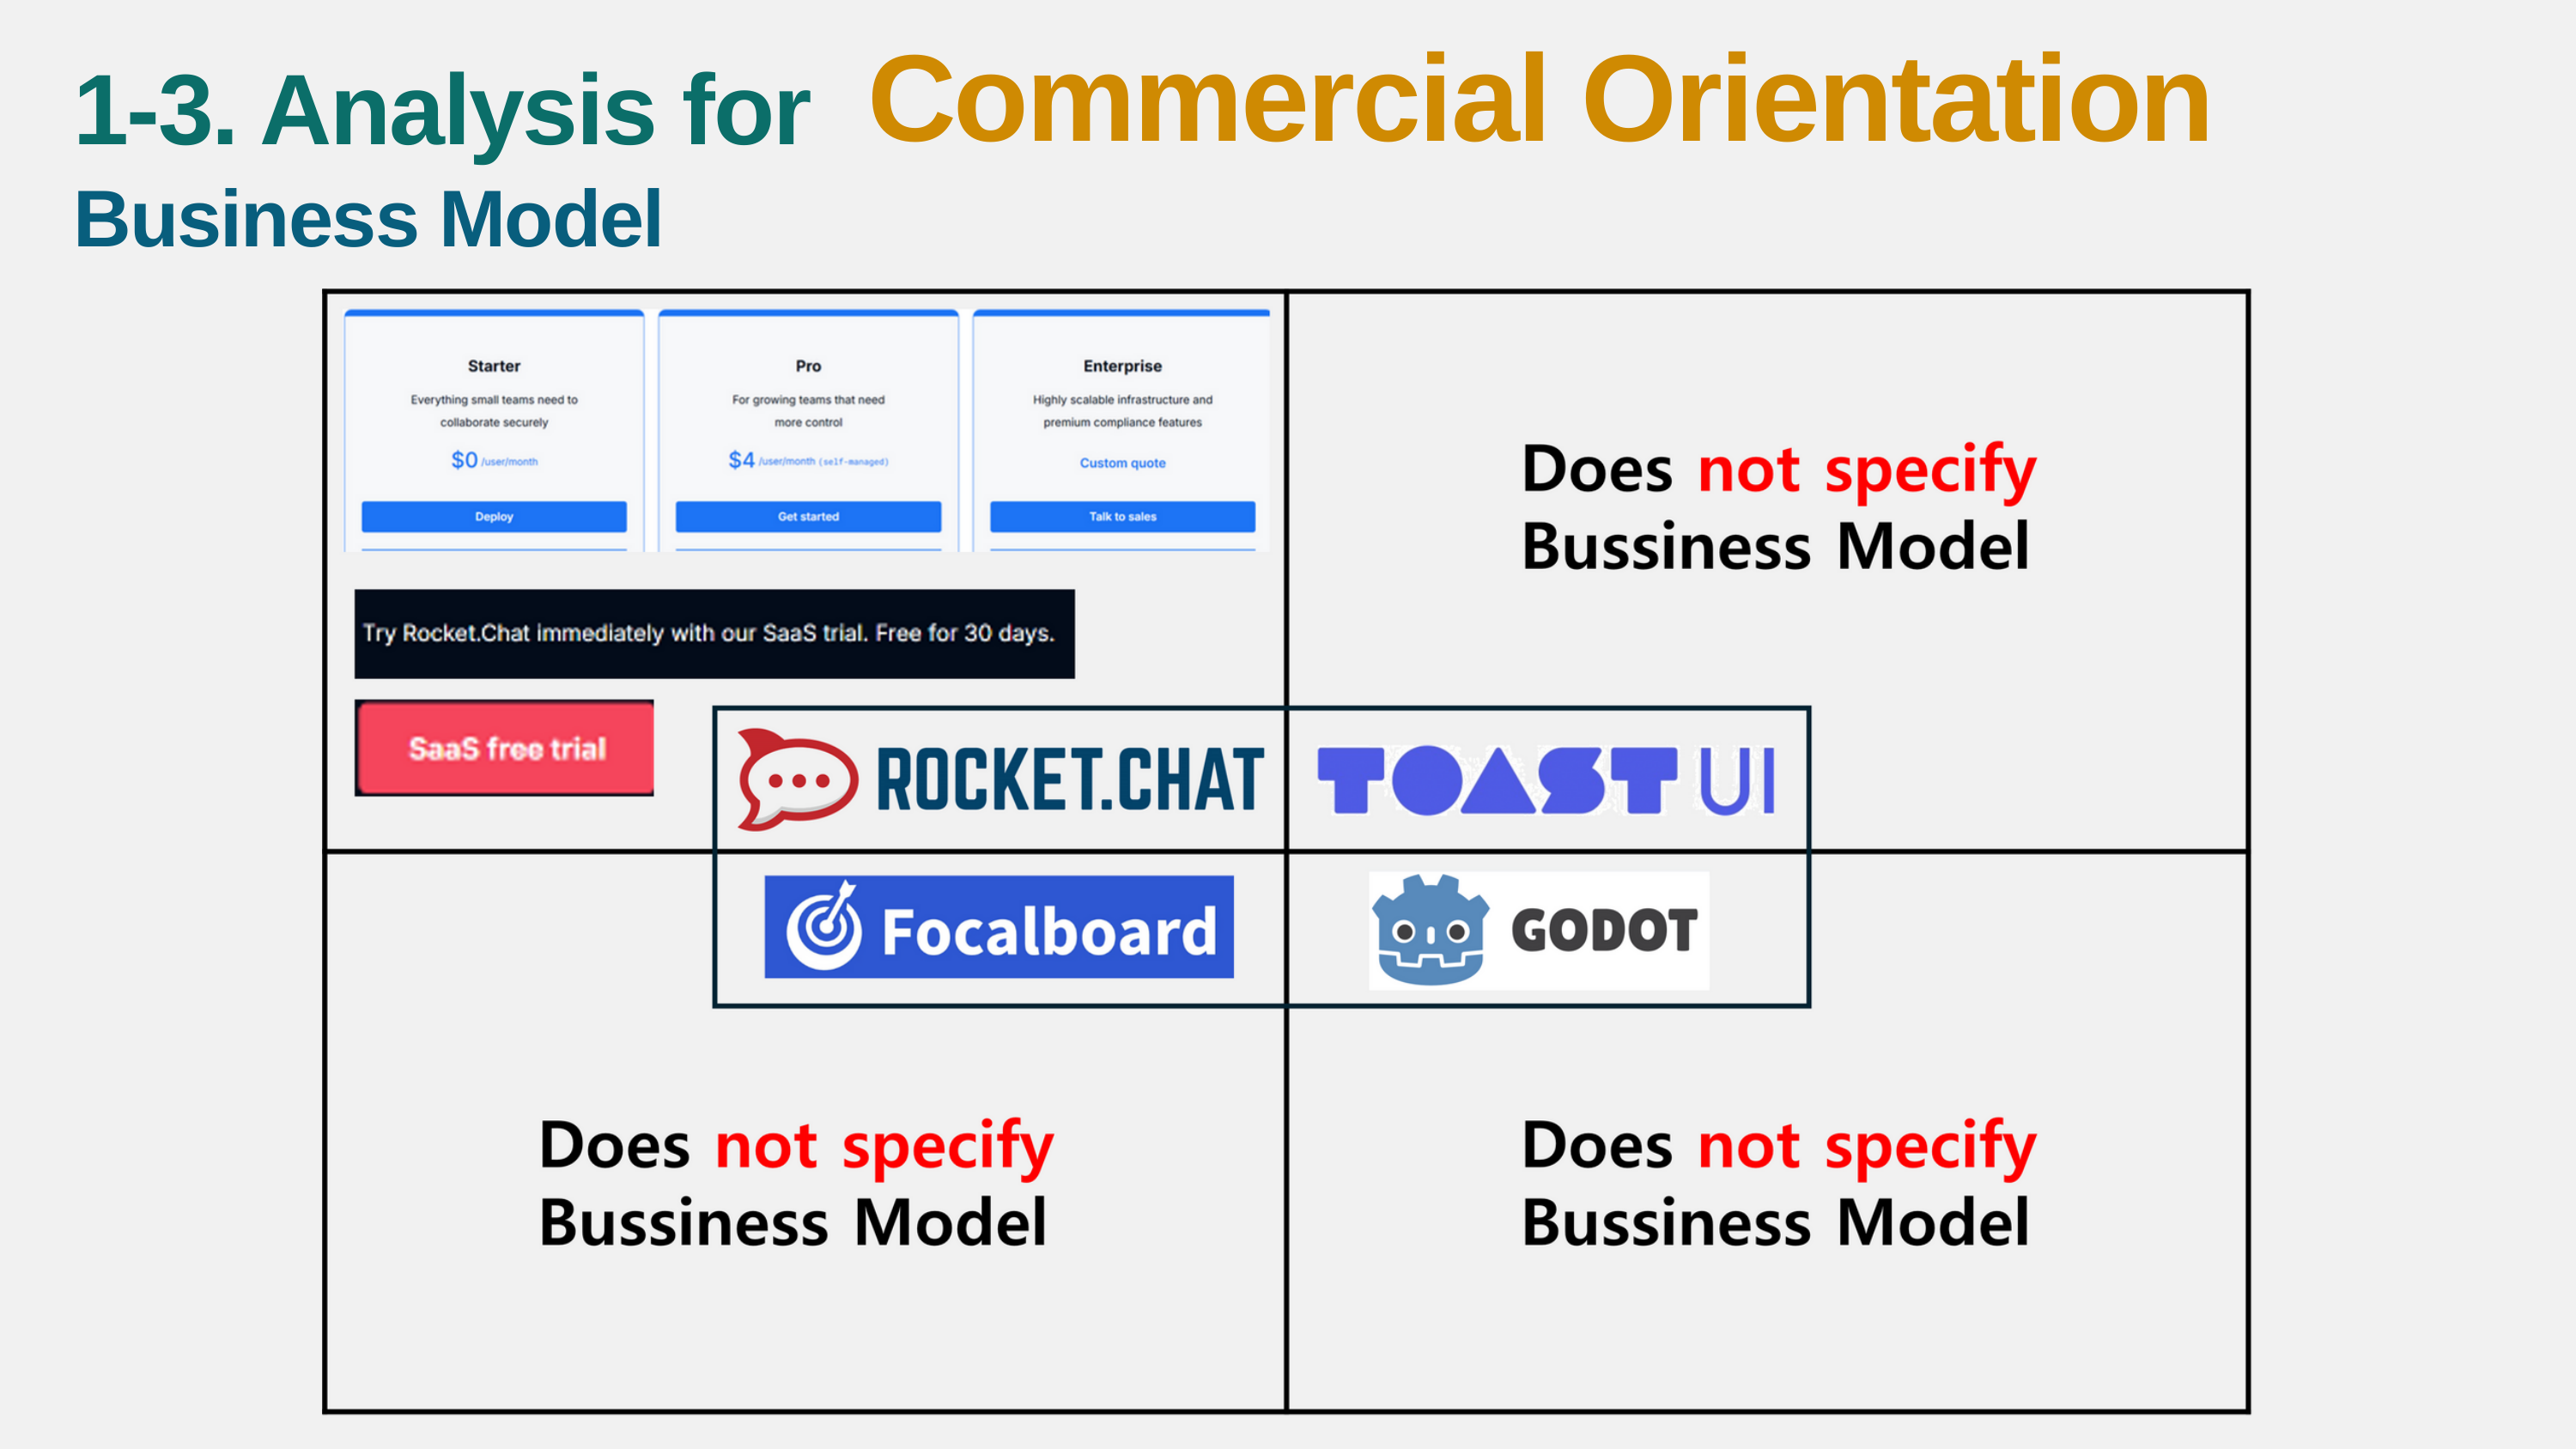

Commercial Orientation
1-3. Analysis for
Business Model